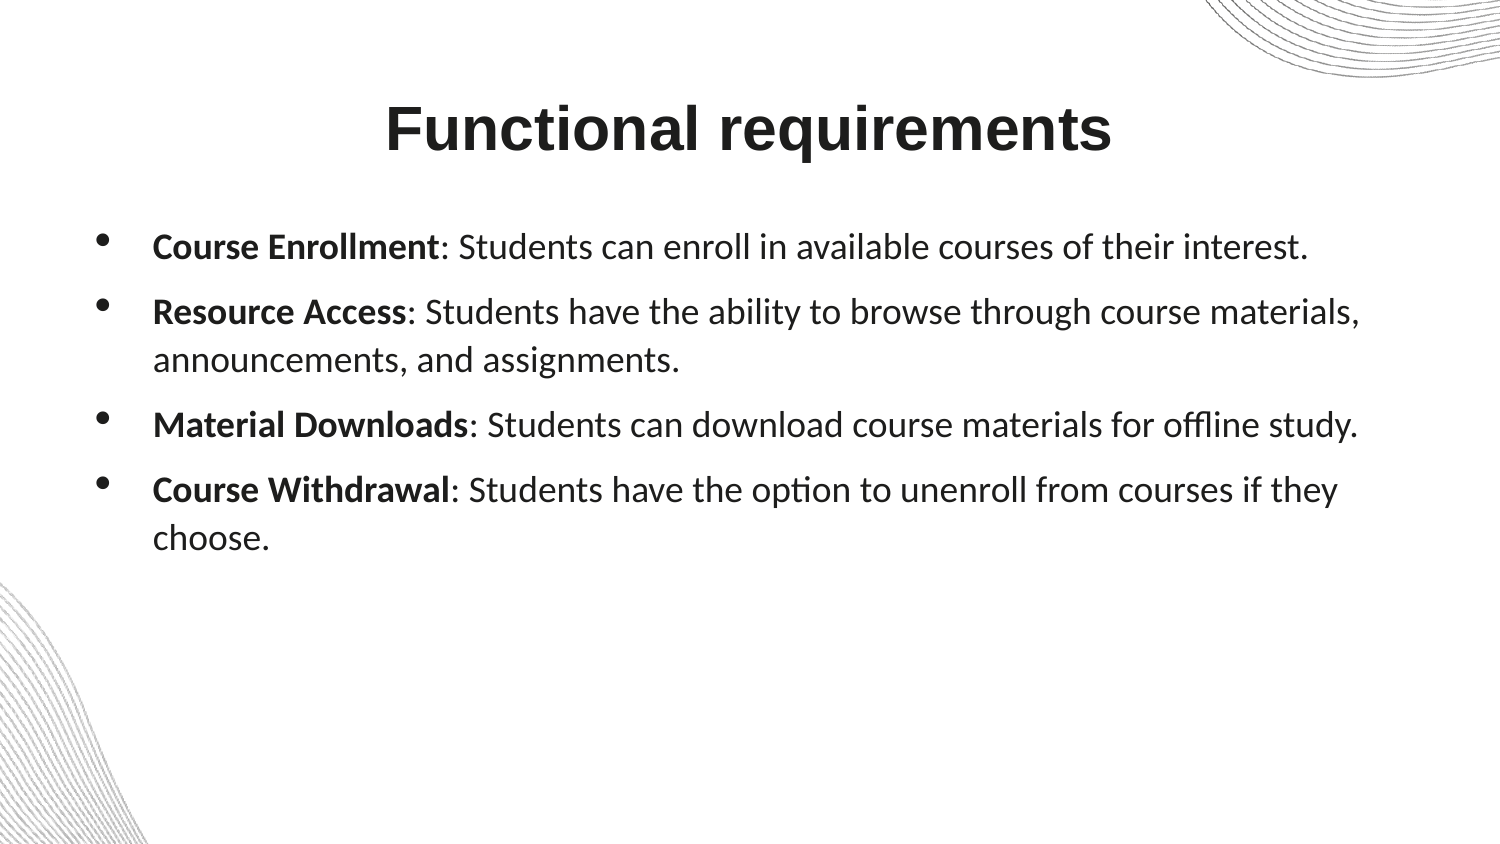

# Functional requirements
Course Enrollment: Students can enroll in available courses of their interest.
Resource Access: Students have the ability to browse through course materials, announcements, and assignments.
Material Downloads: Students can download course materials for offline study.
Course Withdrawal: Students have the option to unenroll from courses if they choose.